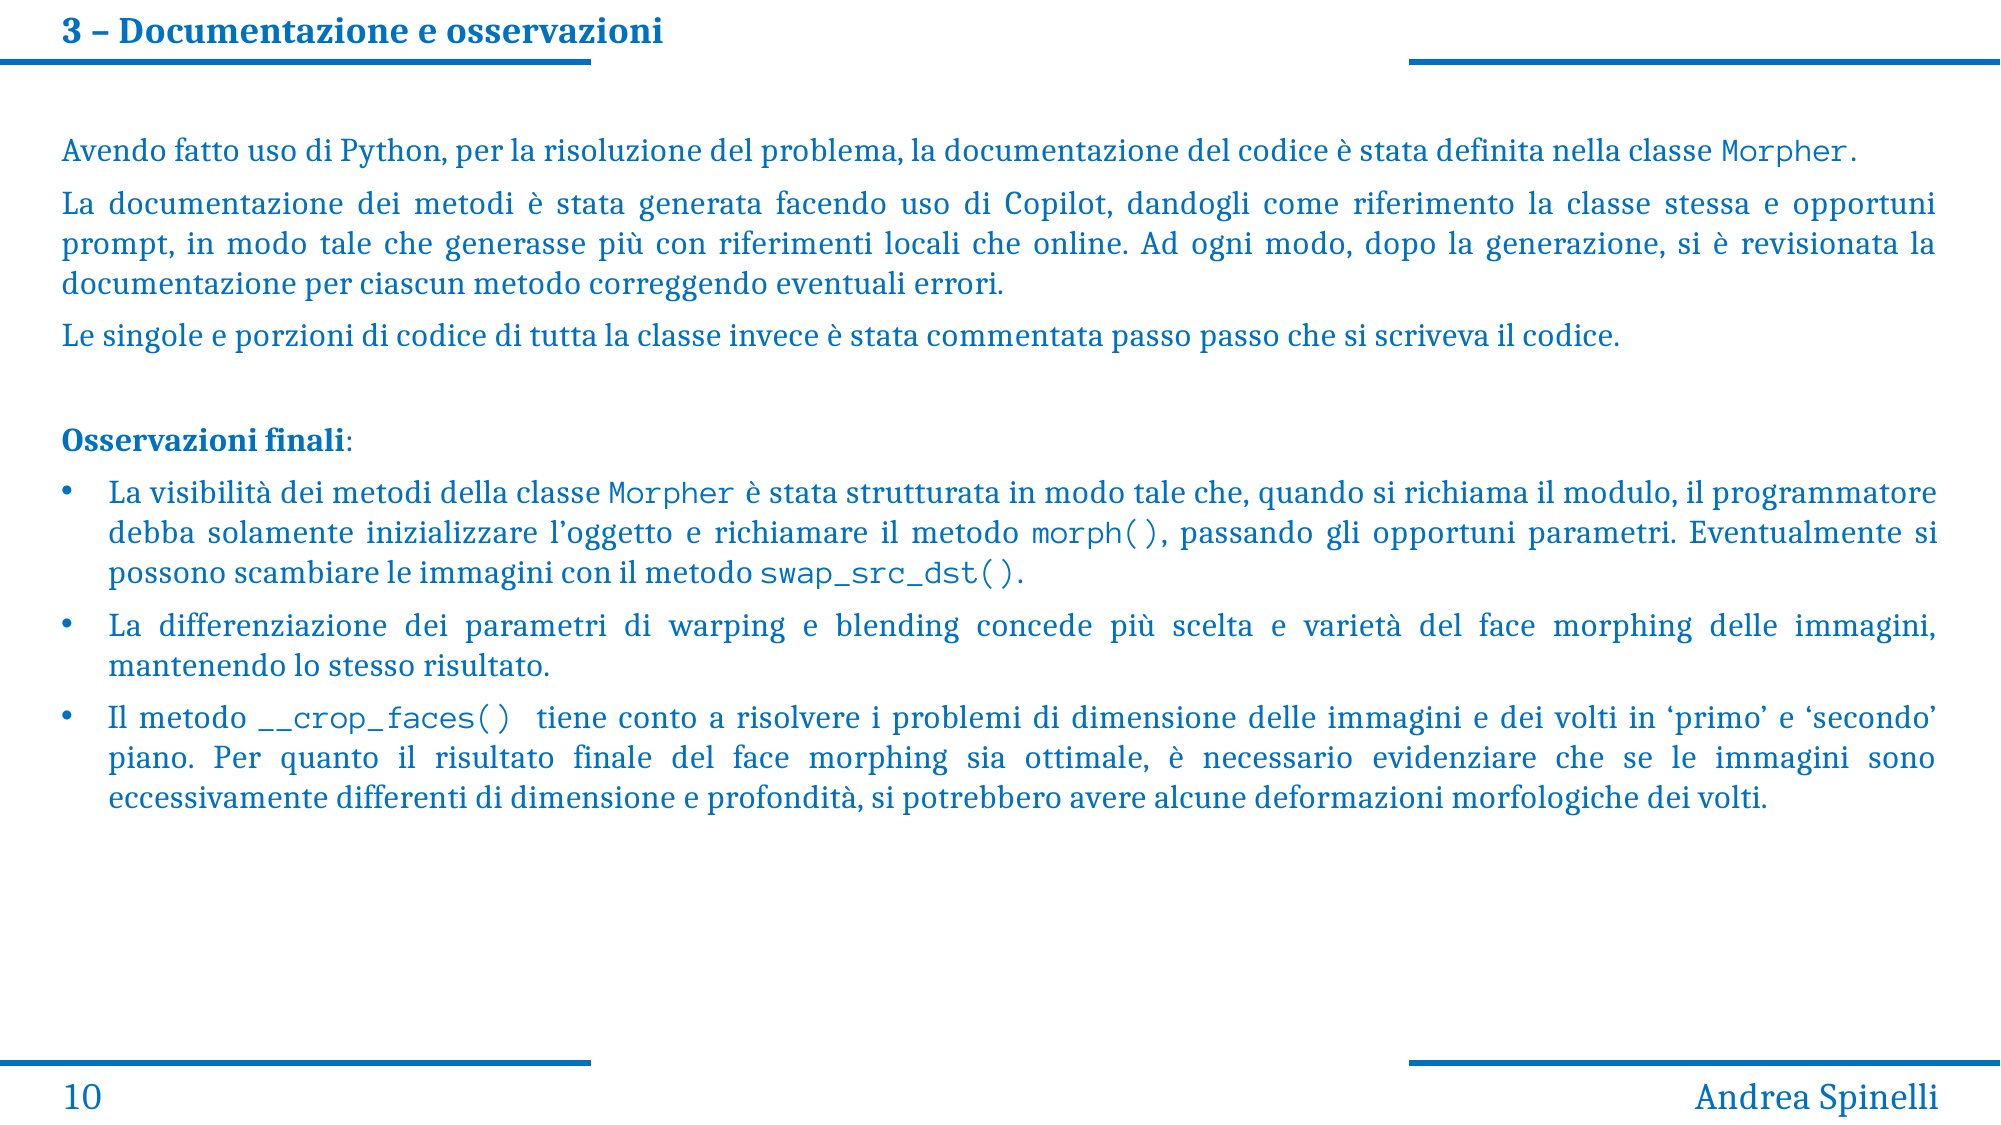

3 – Documentazione e osservazioni

Avendo fatto uso di Python, per la risoluzione del problema, la documentazione del codice è stata definita nella classe Morpher.
La documentazione dei metodi è stata generata facendo uso di Copilot, dandogli come riferimento la classe stessa e opportuni prompt, in modo tale che generasse più con riferimenti locali che online. Ad ogni modo, dopo la generazione, si è revisionata la documentazione per ciascun metodo correggendo eventuali errori.
Le singole e porzioni di codice di tutta la classe invece è stata commentata passo passo che si scriveva il codice.

Osservazioni finali:
La visibilità dei metodi della classe Morpher è stata strutturata in modo tale che, quando si richiama il modulo, il programmatore debba solamente inizializzare l’oggetto e richiamare il metodo morph(), passando gli opportuni parametri. Eventualmente si possono scambiare le immagini con il metodo swap_src_dst().
La differenziazione dei parametri di warping e blending concede più scelta e varietà del face morphing delle immagini, mantenendo lo stesso risultato.
Il metodo __crop_faces() tiene conto a risolvere i problemi di dimensione delle immagini e dei volti in ‘primo’ e ‘secondo’ piano. Per quanto il risultato finale del face morphing sia ottimale, è necessario evidenziare che se le immagini sono eccessivamente differenti di dimensione e profondità, si potrebbero avere alcune deformazioni morfologiche dei volti.

10
Andrea Spinelli